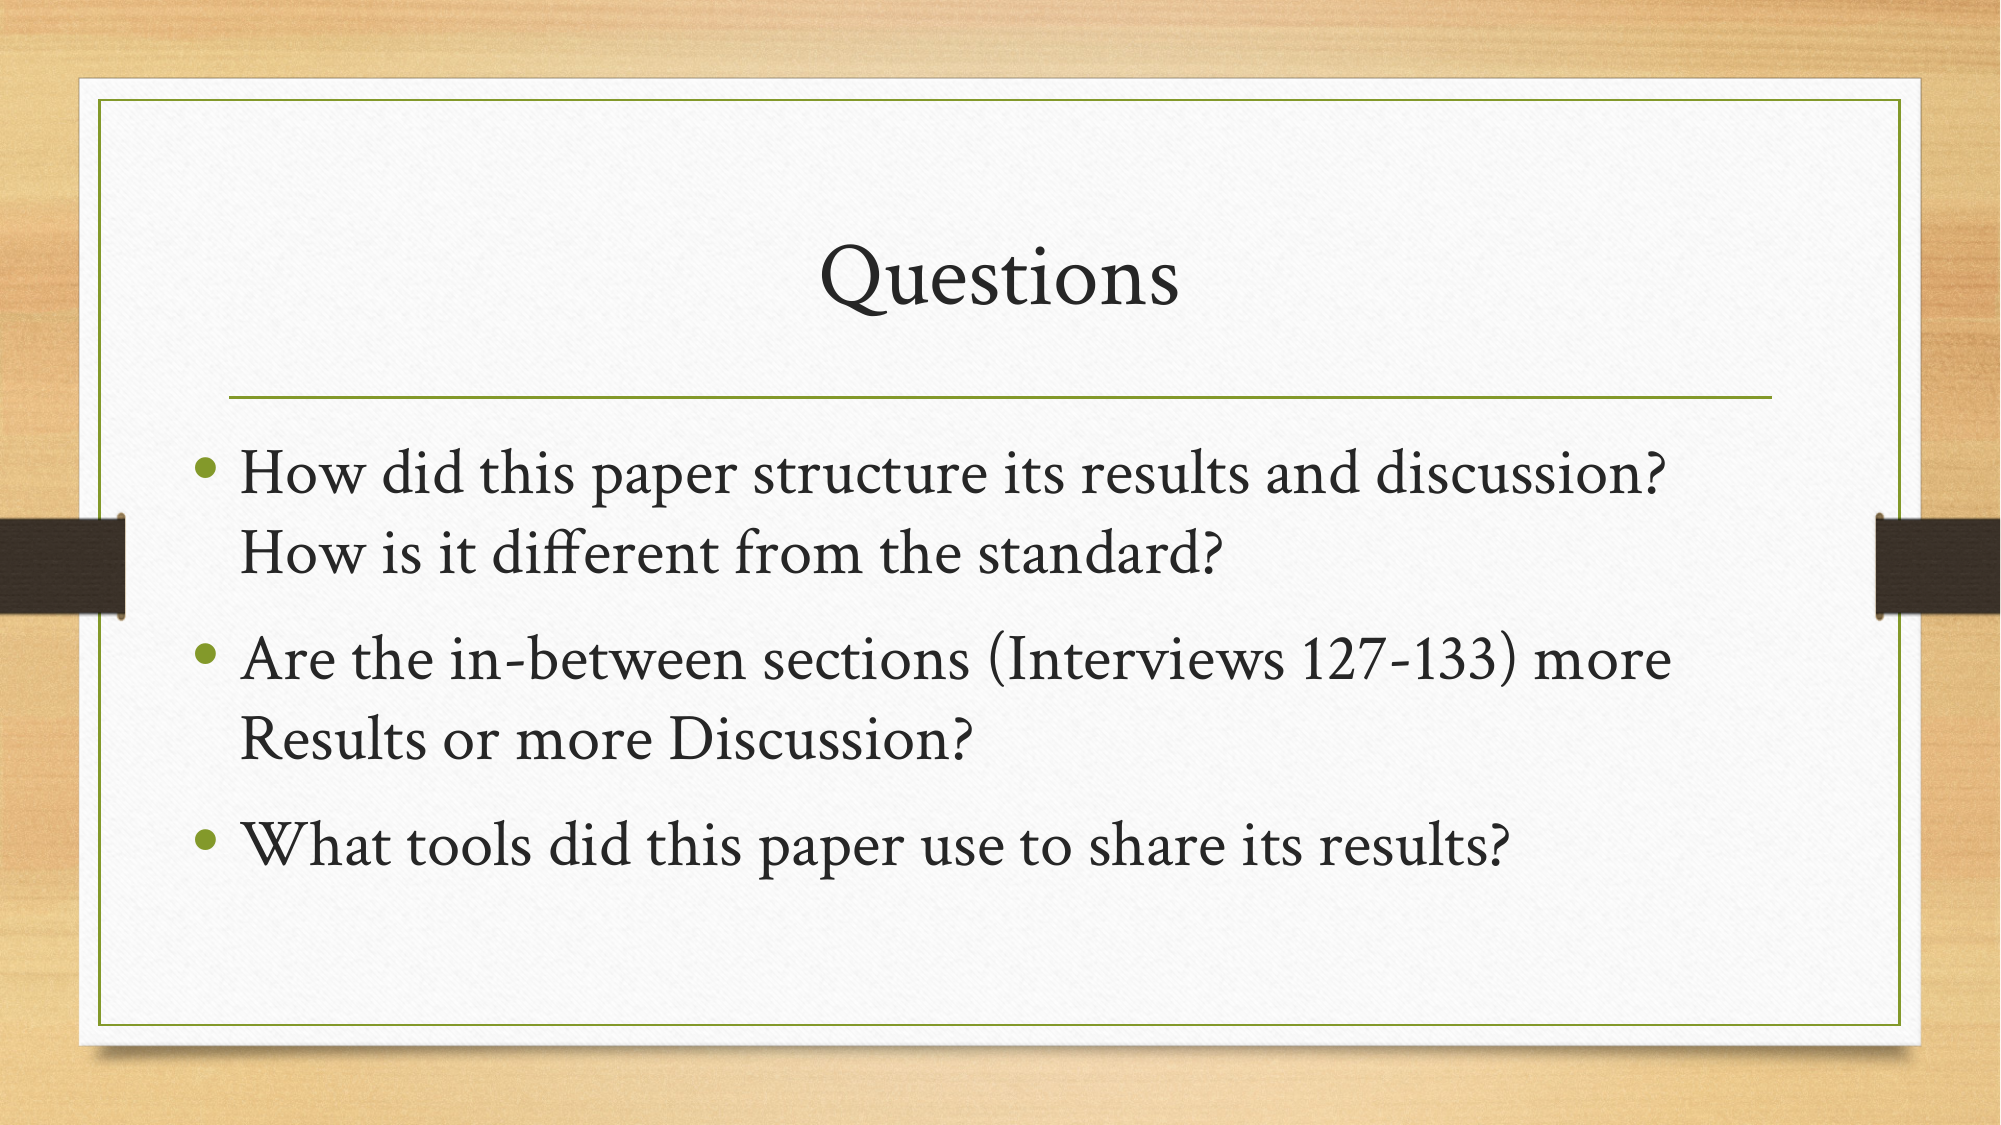

# Questions
How did this paper structure its results and discussion? How is it different from the standard?
Are the in-between sections (Interviews 127-133) more Results or more Discussion?
What tools did this paper use to share its results?